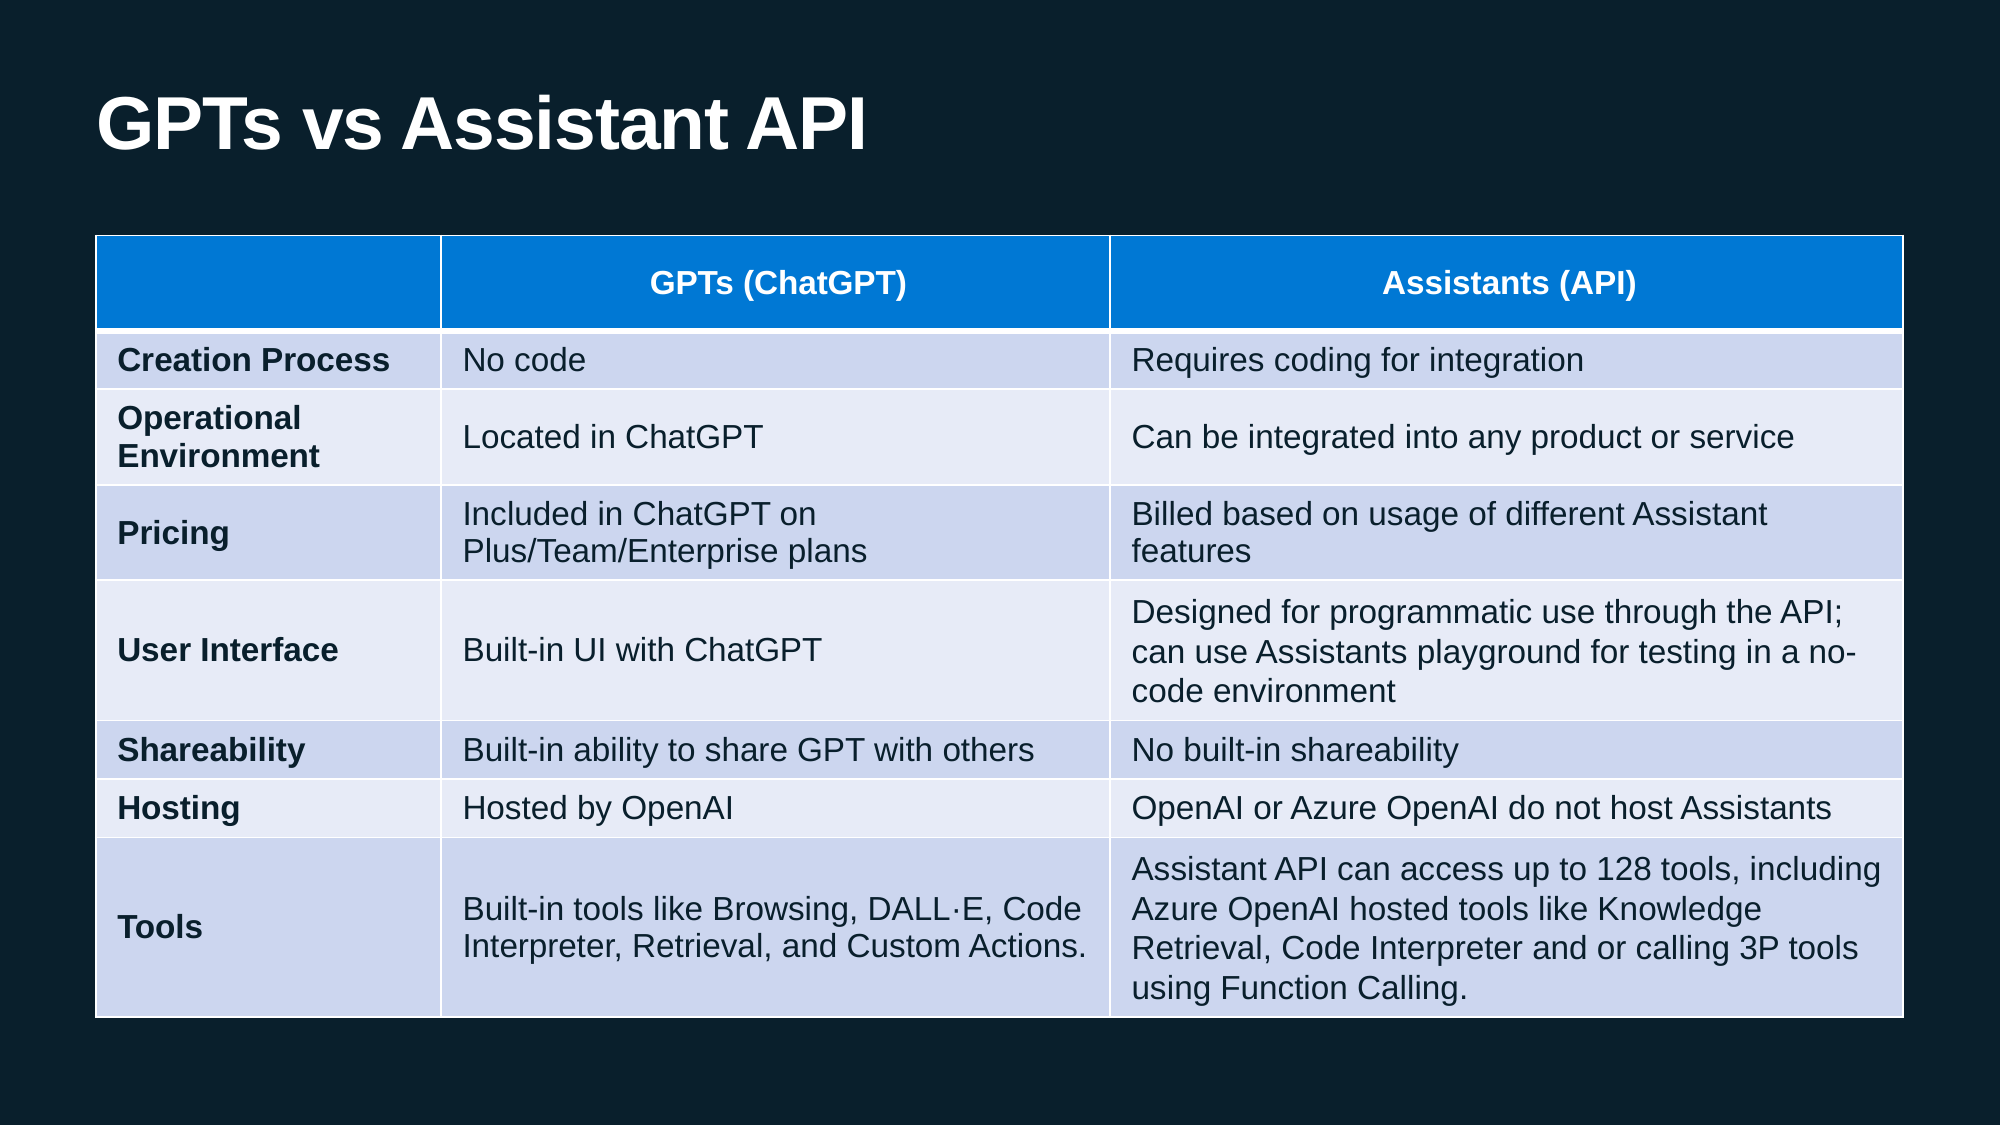

# GPTs vs Assistant API
|  | GPTs (ChatGPT) | Assistants (API) |
| --- | --- | --- |
| Creation Process | No code | Requires coding for integration |
| Operational Environment | Located in ChatGPT | Can be integrated into any product or service |
| Pricing | Included in ChatGPT on Plus/Team/Enterprise plans | Billed based on usage of different Assistant features |
| User Interface | Built-in UI with ChatGPT | Designed for programmatic use through the API; can use Assistants playground for testing in a no-code environment |
| Shareability | Built-in ability to share GPT with others | No built-in shareability |
| Hosting | Hosted by OpenAI | OpenAI or Azure OpenAI do not host Assistants |
| Tools | Built-in tools like Browsing, DALL·E, Code Interpreter, Retrieval, and Custom Actions. | Assistant API can access up to 128 tools, including Azure OpenAI hosted tools like Knowledge Retrieval, Code Interpreter and or calling 3P tools using Function Calling. |